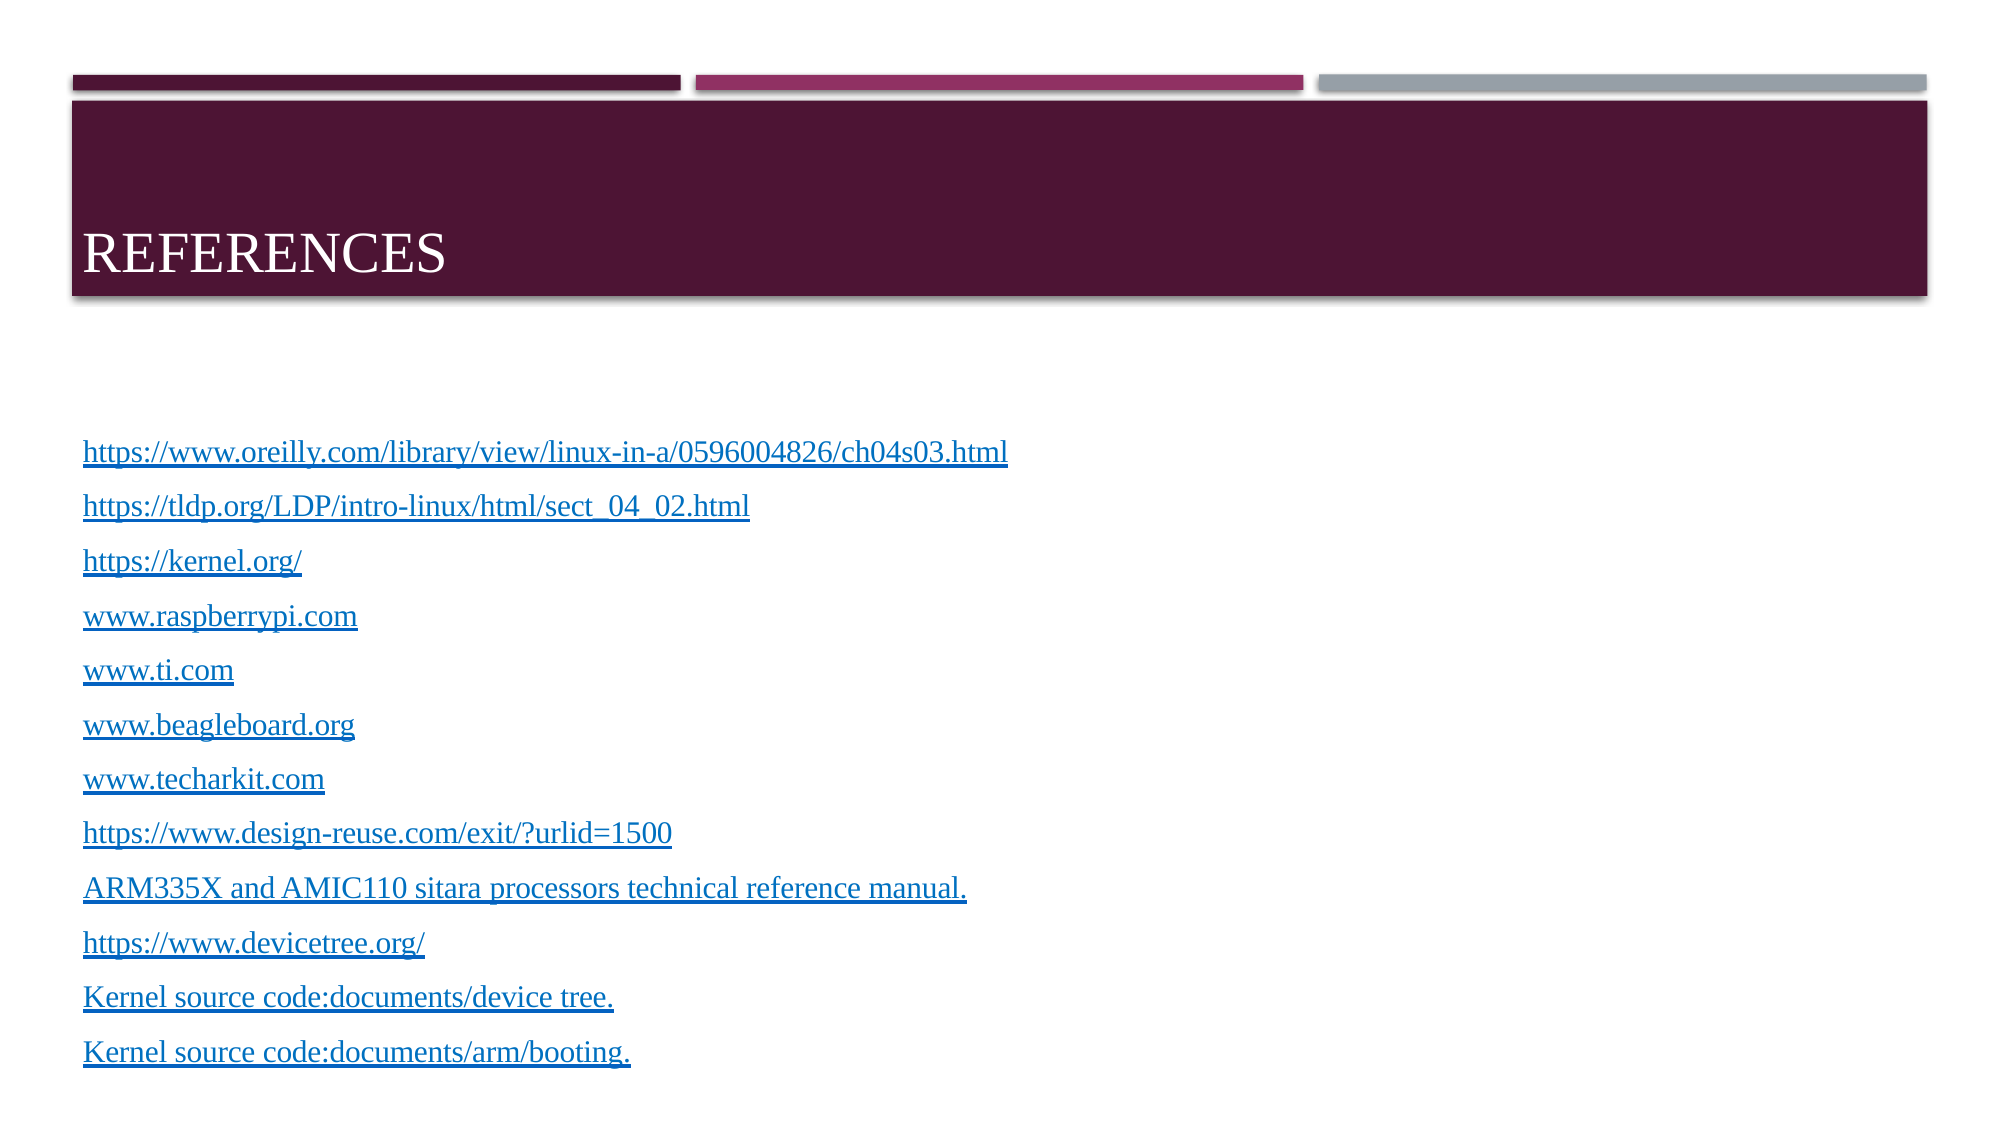

# REFERences

https://www.oreilly.com/library/view/linux-in-a/0596004826/ch04s03.html
https://tldp.org/LDP/intro-linux/html/sect_04_02.html
https://kernel.org/
www.raspberrypi.com
www.ti.com
www.beagleboard.org
www.techarkit.com
https://www.design-reuse.com/exit/?urlid=1500
ARM335X and AMIC110 sitara processors technical reference manual.
https://www.devicetree.org/
Kernel source code:documents/device tree.
Kernel source code:documents/arm/booting.